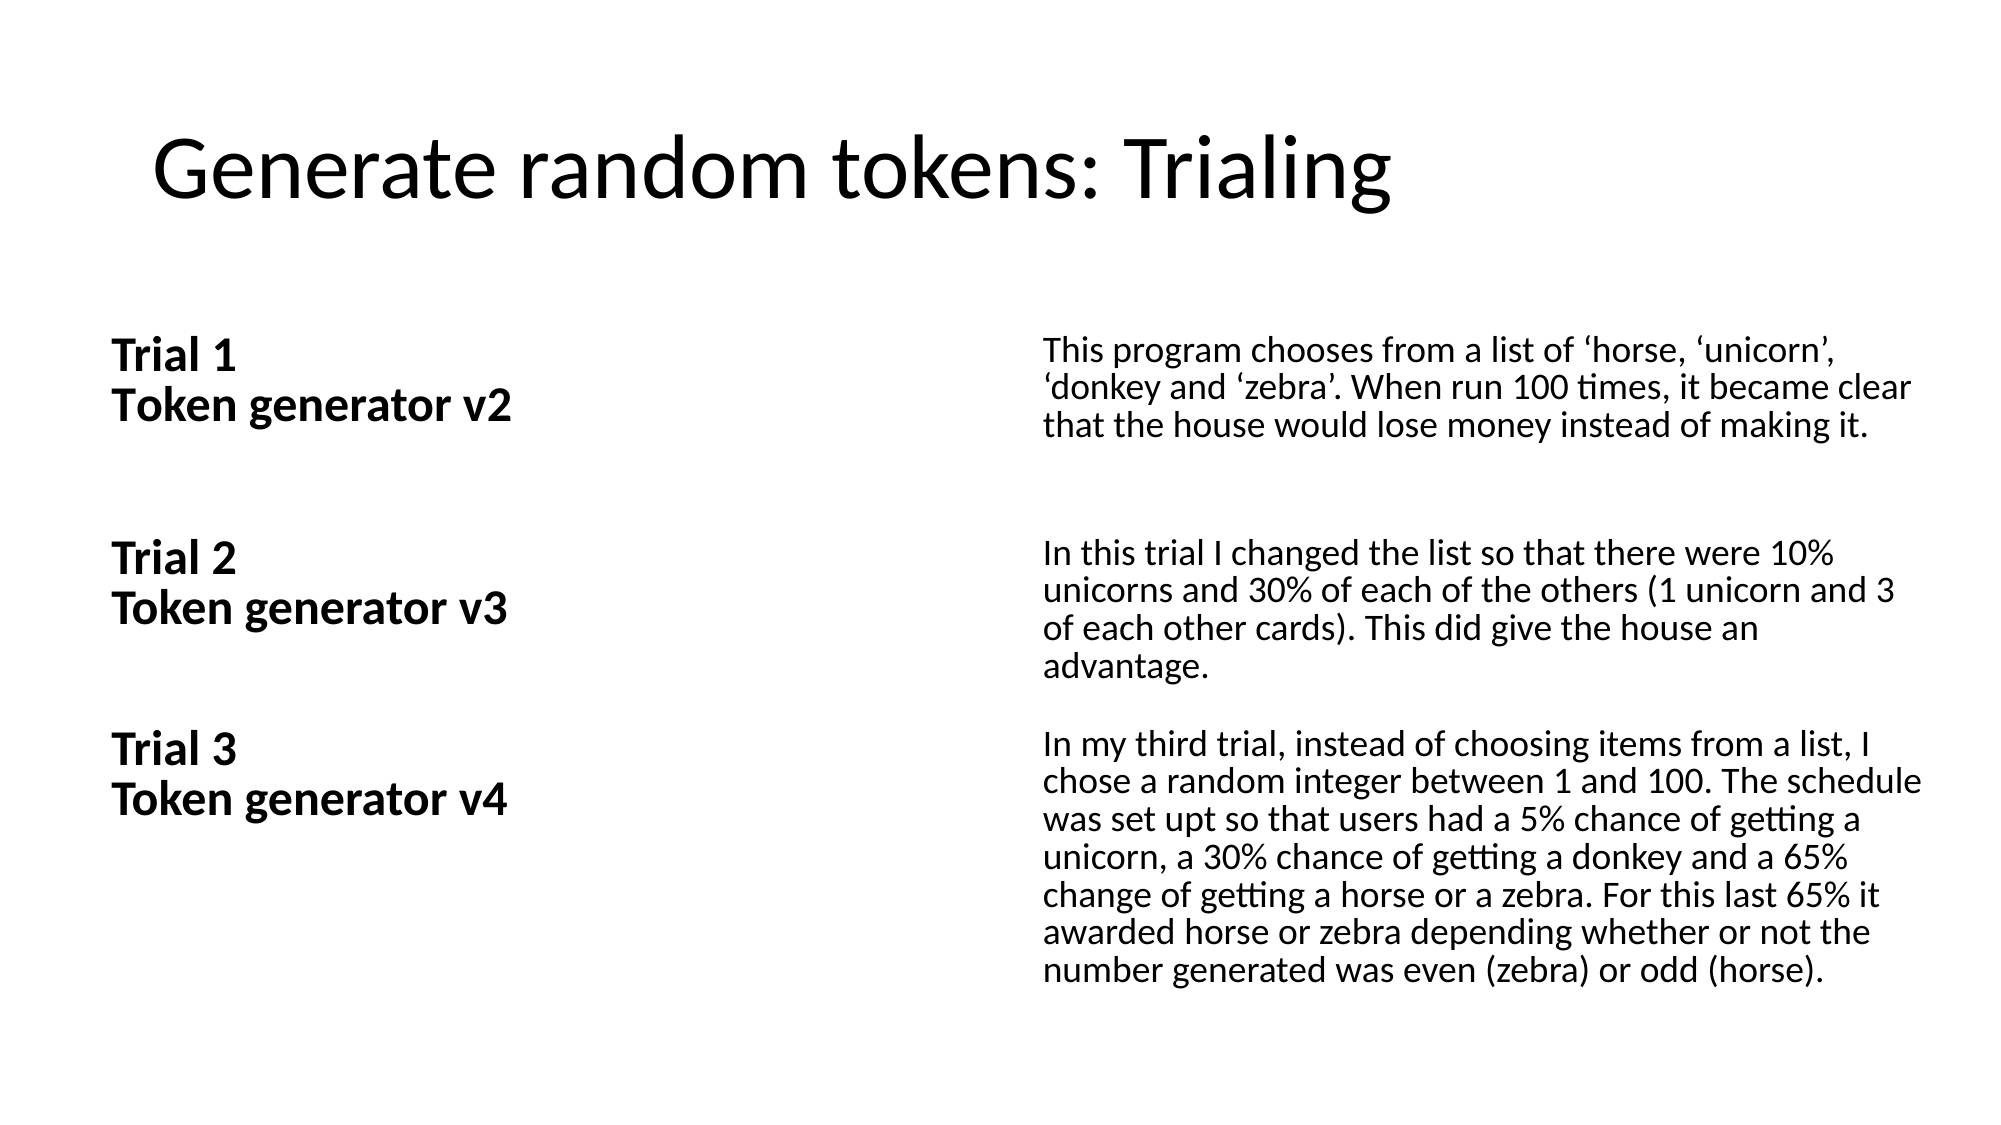

# Generate random tokens: Trialing
| Trial 1 Token generator v2 | This program chooses from a list of ‘horse, ‘unicorn’, ‘donkey and ‘zebra’. When run 100 times, it became clear that the house would lose money instead of making it. |
| --- | --- |
| Trial 2 Token generator v3 | In this trial I changed the list so that there were 10% unicorns and 30% of each of the others (1 unicorn and 3 of each other cards). This did give the house an advantage. |
| Trial 3 Token generator v4 | In my third trial, instead of choosing items from a list, I chose a random integer between 1 and 100. The schedule was set upt so that users had a 5% chance of getting a unicorn, a 30% chance of getting a donkey and a 65% change of getting a horse or a zebra. For this last 65% it awarded horse or zebra depending whether or not the number generated was even (zebra) or odd (horse). |